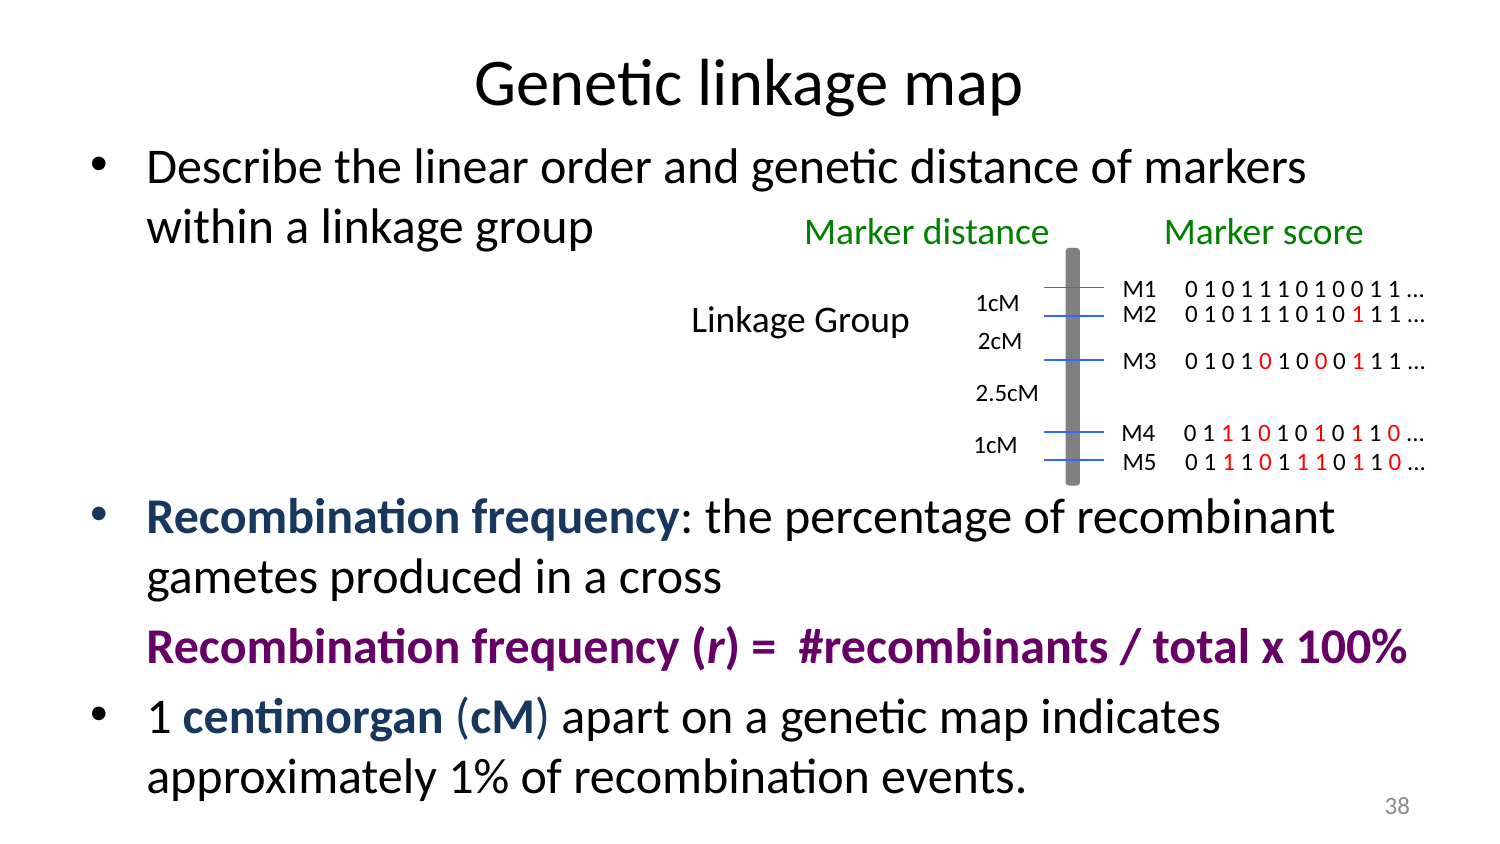

# Genetic linkage map
Describe the linear order and genetic distance of markers within a linkage group

Marker distance
Marker score

M1     0 1 0 1 1 1 0 1 0 0 1 1 ...
1cM
Linkage Group
M2     0 1 0 1 1 1 0 1 0 1 1 1 ...
2cM
M3     0 1 0 1 0 1 0 0 0 1 1 1 ...
2.5cM
M4     0 1 1 1 0 1 0 1 0 1 1 0 ...
1cM
M5     0 1 1 1 0 1 1 1 0 1 1 0 ...
Recombination frequency: the percentage of recombinant gametes produced in a cross
     Recombination frequency (r) =  #recombinants / total x 100%
1 centimorgan (cM) apart on a genetic map indicates approximately 1% of recombination events.
38